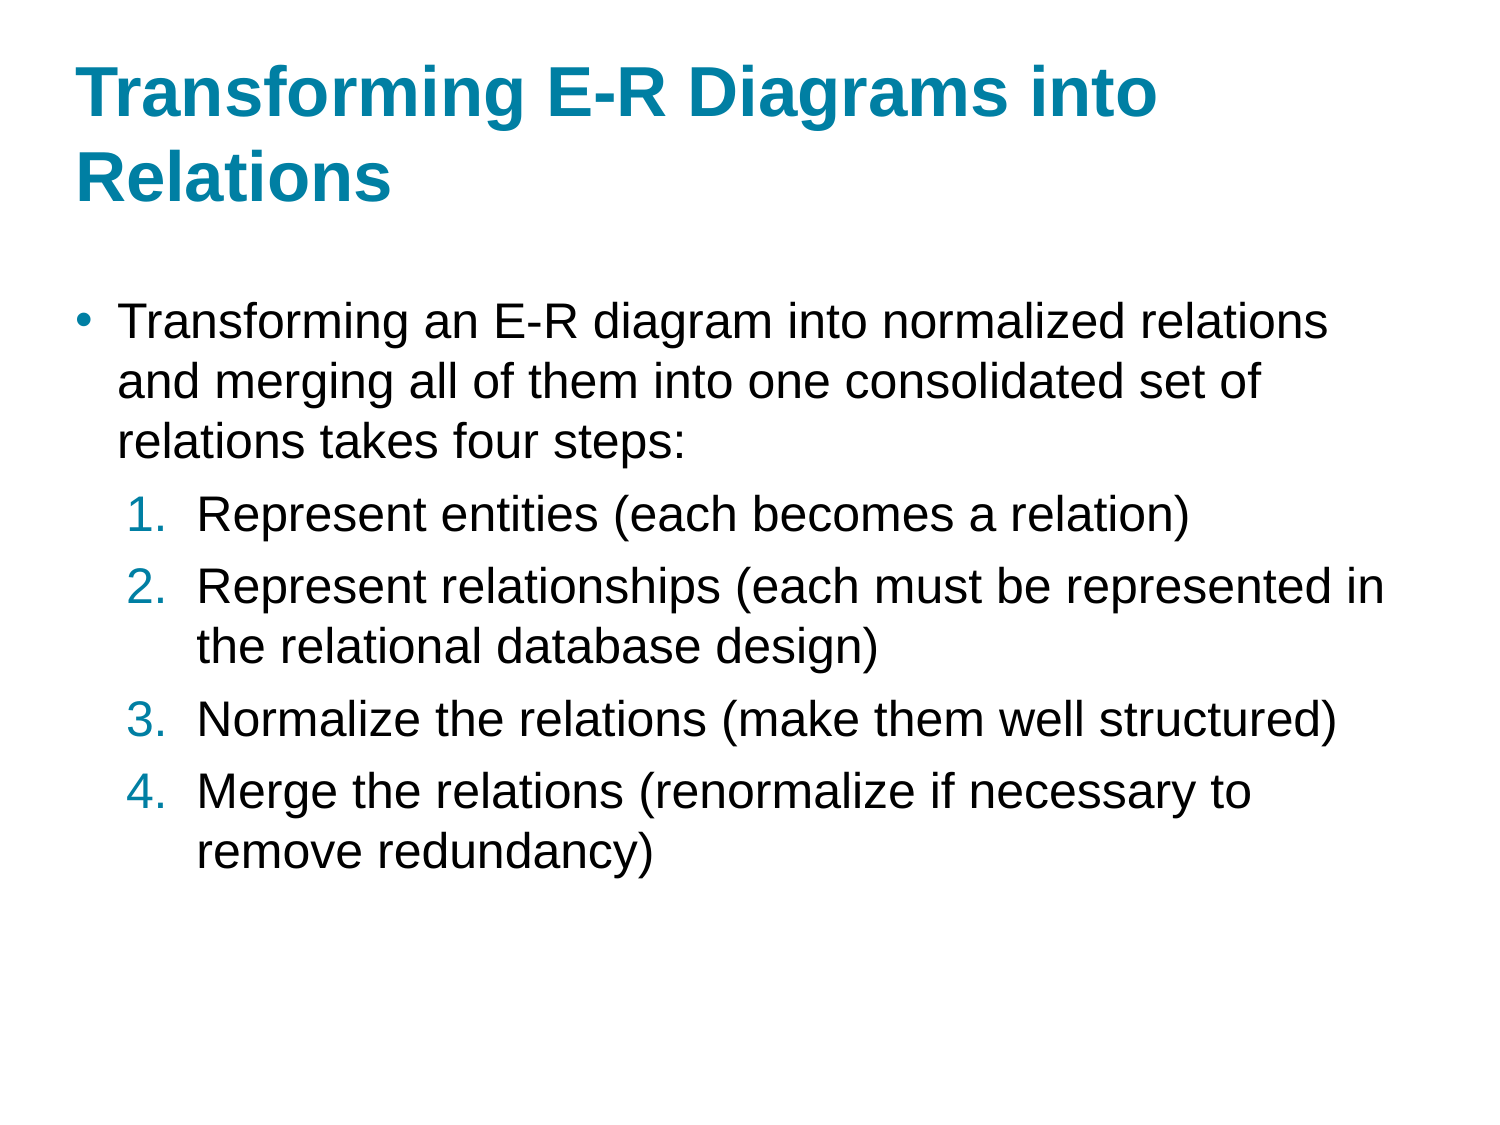

# Transforming E-R Diagrams into Relations
Transforming an E-R diagram into normalized relations and merging all of them into one consolidated set of relations takes four steps:
Represent entities (each becomes a relation)
Represent relationships (each must be represented in the relational database design)
Normalize the relations (make them well structured)
Merge the relations (renormalize if necessary to remove redundancy)